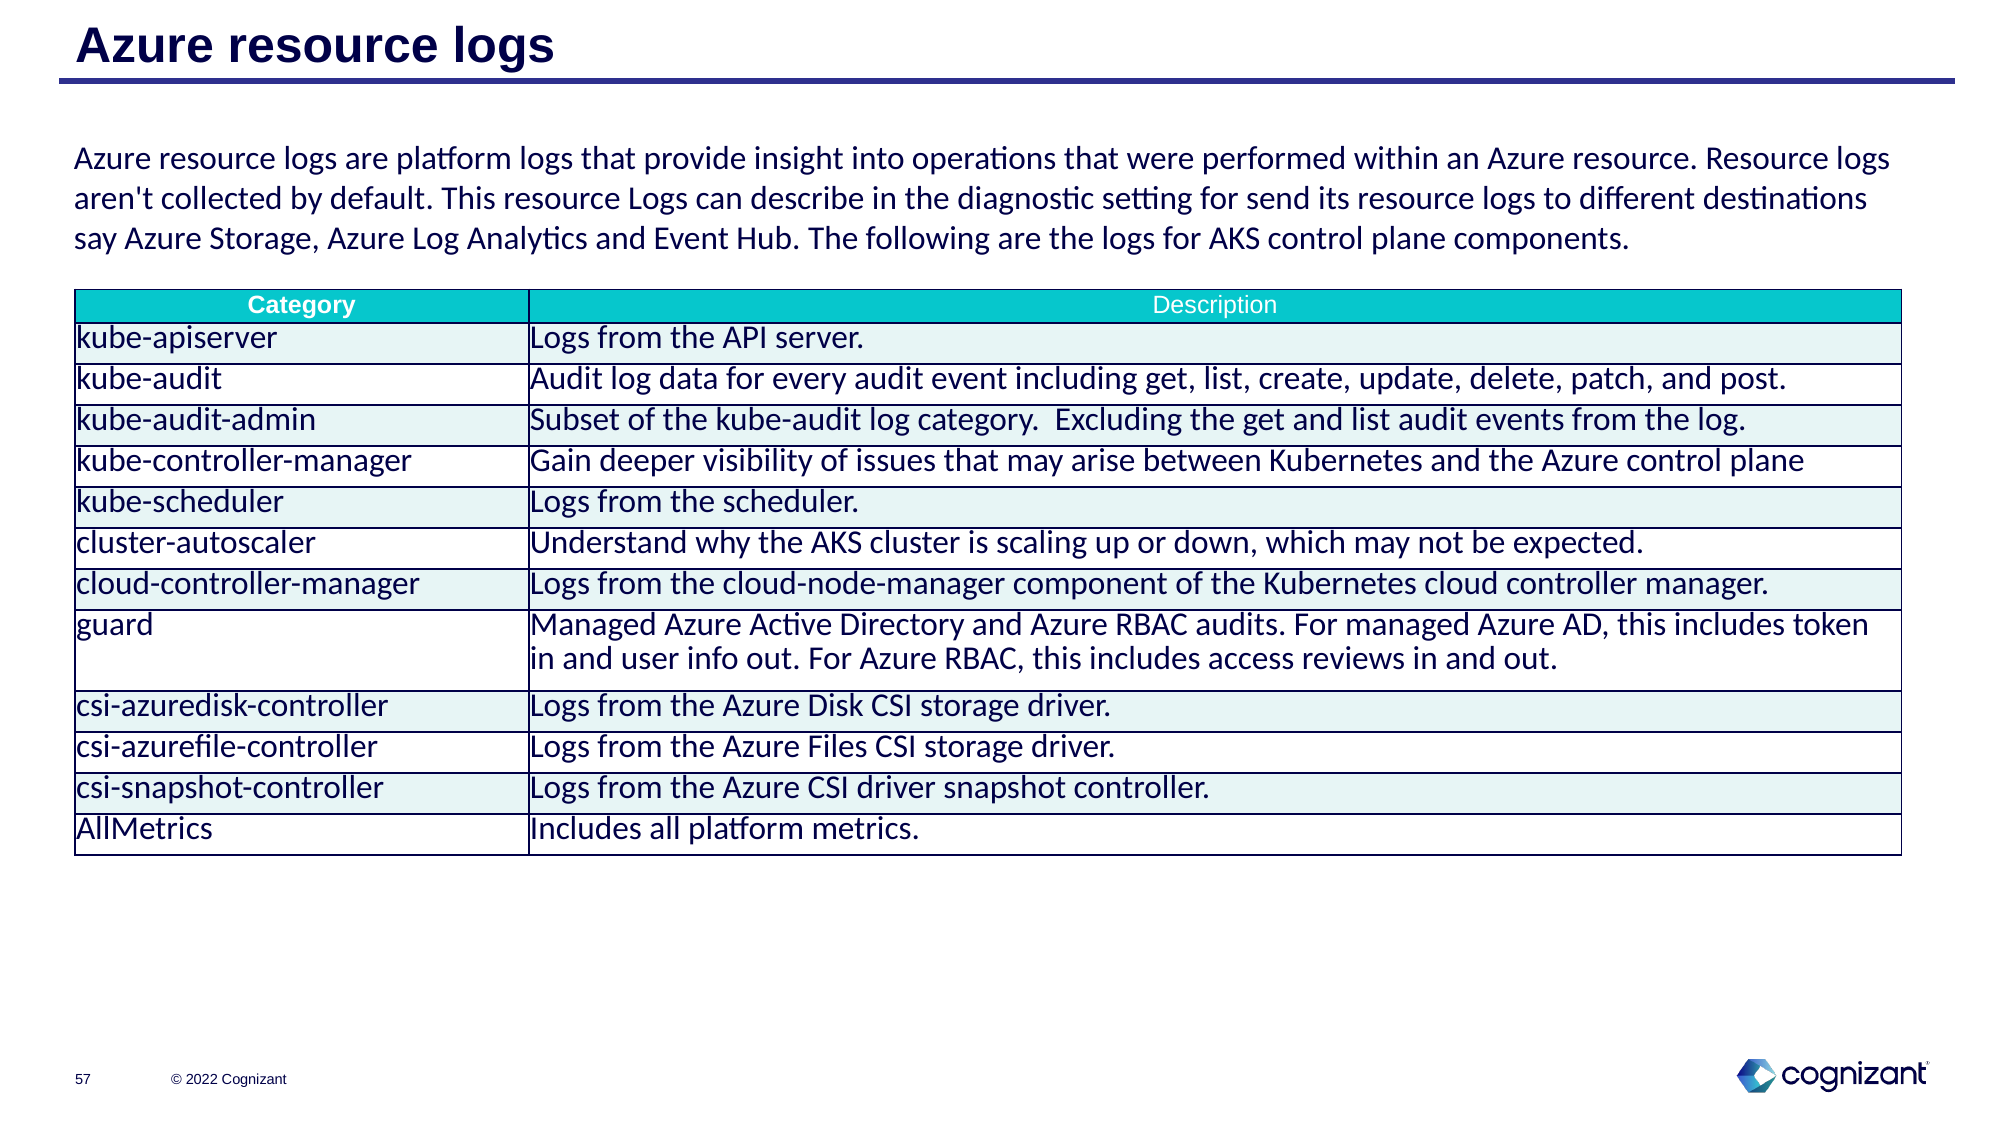

# Azure resource logs
Azure resource logs are platform logs that provide insight into operations that were performed within an Azure resource. Resource logs aren't collected by default. This resource Logs can describe in the diagnostic setting for send its resource logs to different destinations say Azure Storage, Azure Log Analytics and Event Hub. The following are the logs for AKS control plane components.
| Category | Description |
| --- | --- |
| kube-apiserver | Logs from the API server. |
| kube-audit | Audit log data for every audit event including get, list, create, update, delete, patch, and post. |
| kube-audit-admin | Subset of the kube-audit log category. Excluding the get and list audit events from the log. |
| kube-controller-manager | Gain deeper visibility of issues that may arise between Kubernetes and the Azure control plane |
| kube-scheduler | Logs from the scheduler. |
| cluster-autoscaler | Understand why the AKS cluster is scaling up or down, which may not be expected. |
| cloud-controller-manager | Logs from the cloud-node-manager component of the Kubernetes cloud controller manager. |
| guard | Managed Azure Active Directory and Azure RBAC audits. For managed Azure AD, this includes token in and user info out. For Azure RBAC, this includes access reviews in and out. |
| csi-azuredisk-controller | Logs from the Azure Disk CSI storage driver. |
| csi-azurefile-controller | Logs from the Azure Files CSI storage driver. |
| csi-snapshot-controller | Logs from the Azure CSI driver snapshot controller. |
| AllMetrics | Includes all platform metrics. |
© 2022 Cognizant
57